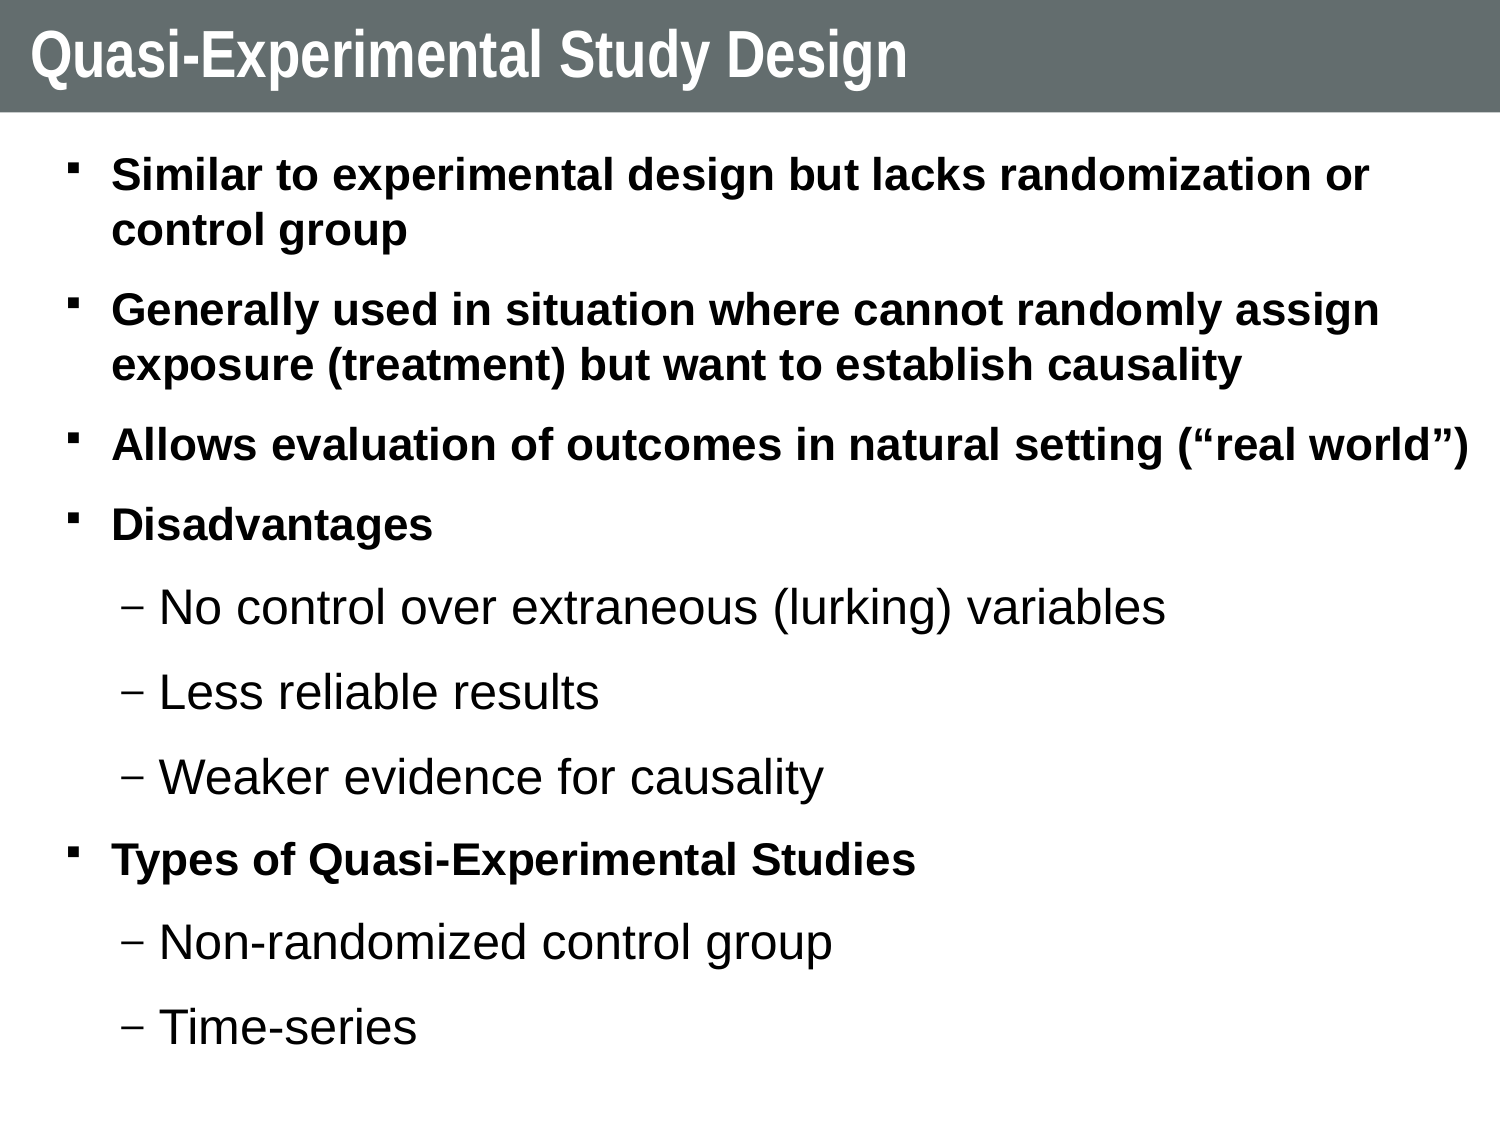

# Quasi-Experimental Study Design
Similar to experimental design but lacks randomization or control group
Generally used in situation where cannot randomly assign exposure (treatment) but want to establish causality
Allows evaluation of outcomes in natural setting (“real world”)
Disadvantages
No control over extraneous (lurking) variables
Less reliable results
Weaker evidence for causality
Types of Quasi-Experimental Studies
Non-randomized control group
Time-series